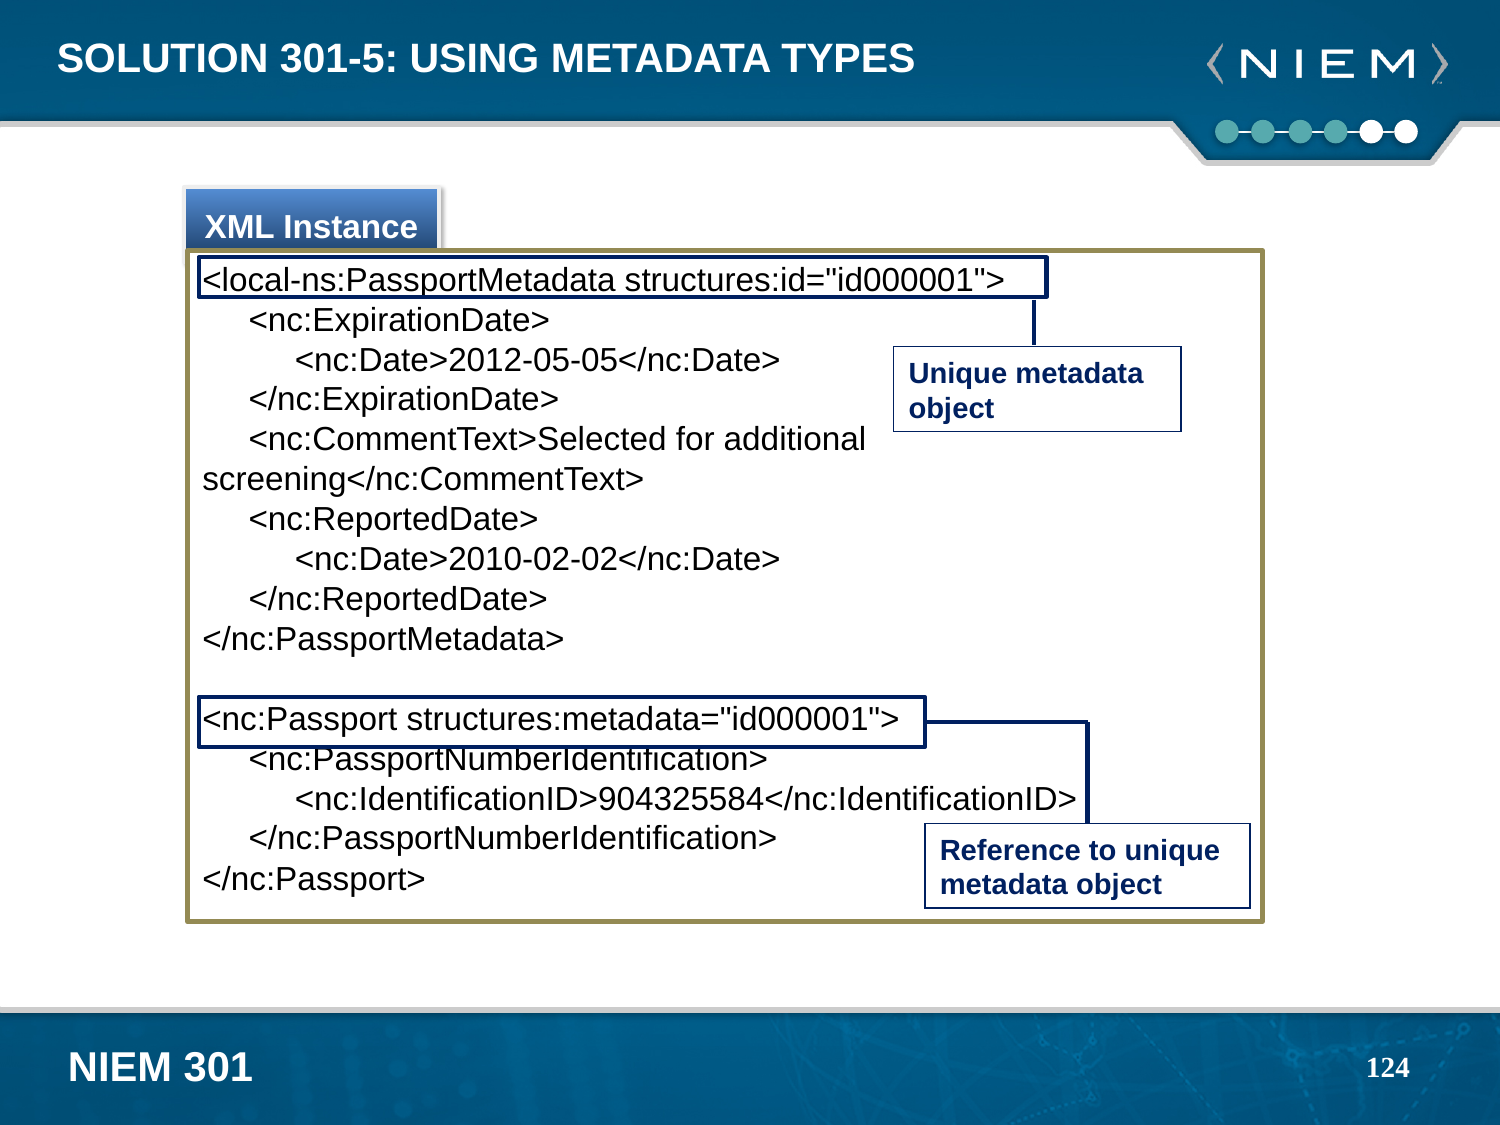

# Solution 301-5: Using Metadata Types

XML Instance
<local-ns:PassportMetadata structures:id="id000001">
     <nc:ExpirationDate>
          <nc:Date>2012-05-05</nc:Date>
     </nc:ExpirationDate>
     <nc:CommentText>Selected for additional screening</nc:CommentText>
     <nc:ReportedDate>
          <nc:Date>2010-02-02</nc:Date>
     </nc:ReportedDate>
</nc:PassportMetadata>

<nc:Passport structures:metadata="id000001">
     <nc:PassportNumberIdentification>
          <nc:IdentificationID>904325584</nc:IdentificationID>
     </nc:PassportNumberIdentification>
</nc:Passport>

Unique metadata object

Reference to unique metadata object
124